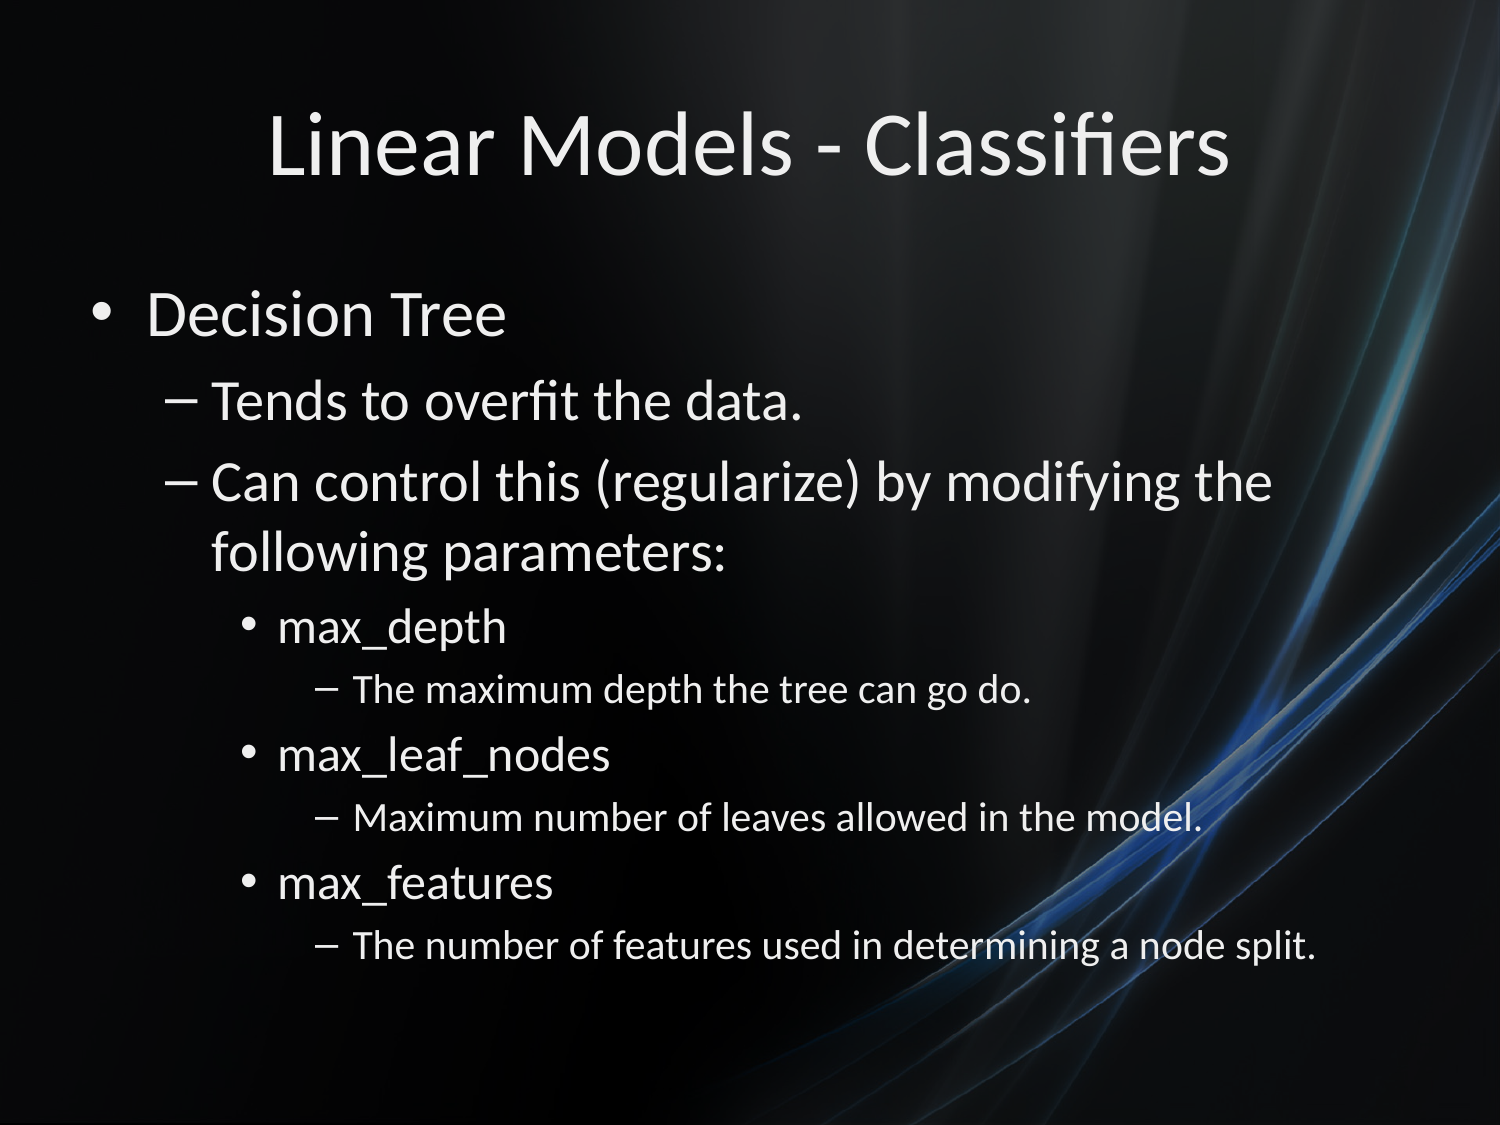

# Linear Models - Classifiers
Decision Tree
Tends to overfit the data.
Can control this (regularize) by modifying the following parameters:
max_depth
The maximum depth the tree can go do.
max_leaf_nodes
Maximum number of leaves allowed in the model.
max_features
The number of features used in determining a node split.